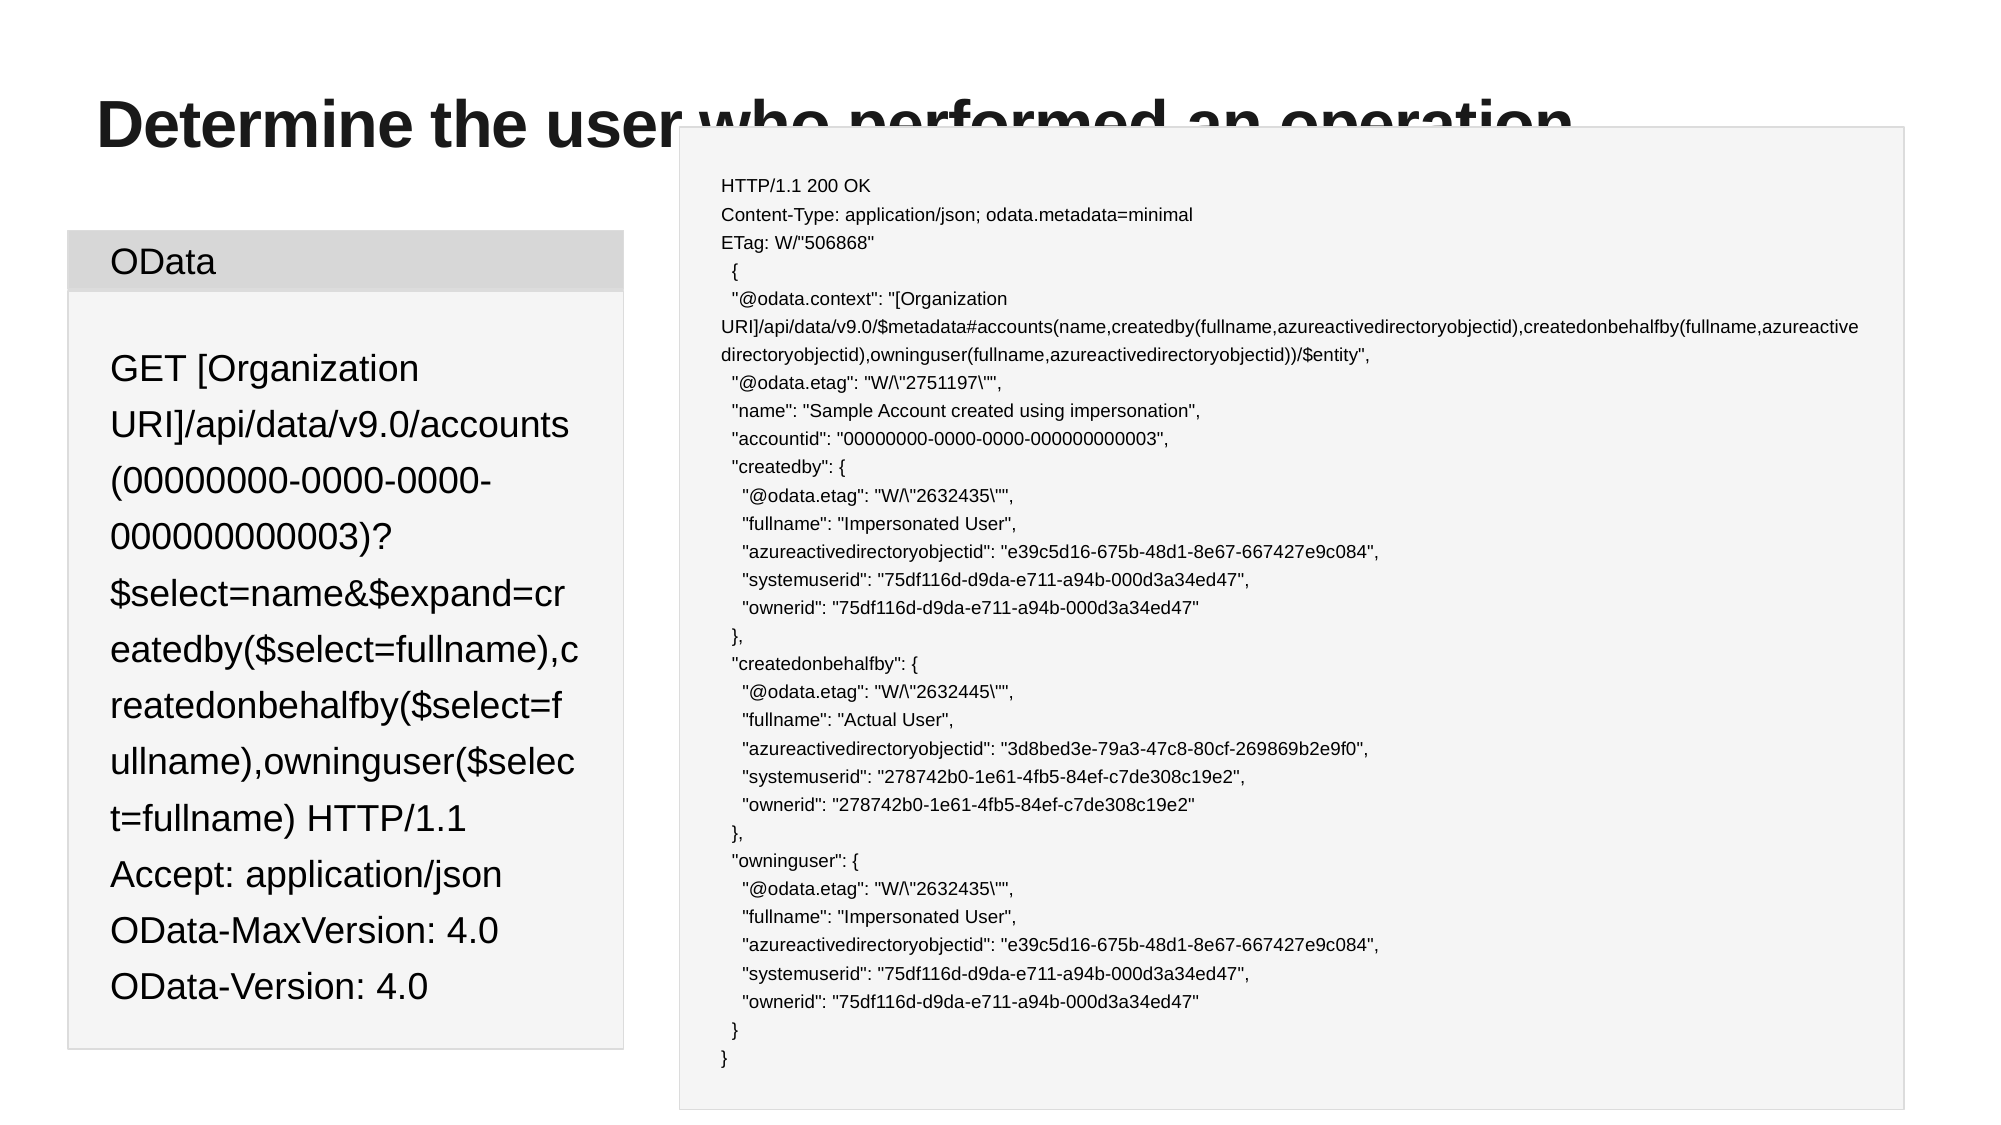

# Determine the user who performed an operation
HTTP/1.1 200 OK
Content-Type: application/json; odata.metadata=minimal
ETag: W/"506868"
  {
  "@odata.context": "[Organization URI]/api/data/v9.0/$metadata#accounts(name,createdby(fullname,azureactivedirectoryobjectid),createdonbehalfby(fullname,azureactivedirectoryobjectid),owninguser(fullname,azureactivedirectoryobjectid))/$entity",
  "@odata.etag": "W/\"2751197\"",
  "name": "Sample Account created using impersonation",
  "accountid": "00000000-0000-0000-000000000003",
  "createdby": {
    "@odata.etag": "W/\"2632435\"",
    "fullname": "Impersonated User",
    "azureactivedirectoryobjectid": "e39c5d16-675b-48d1-8e67-667427e9c084",
    "systemuserid": "75df116d-d9da-e711-a94b-000d3a34ed47",
    "ownerid": "75df116d-d9da-e711-a94b-000d3a34ed47"
  },
  "createdonbehalfby": {
    "@odata.etag": "W/\"2632445\"",
    "fullname": "Actual User",
    "azureactivedirectoryobjectid": "3d8bed3e-79a3-47c8-80cf-269869b2e9f0",
    "systemuserid": "278742b0-1e61-4fb5-84ef-c7de308c19e2",
    "ownerid": "278742b0-1e61-4fb5-84ef-c7de308c19e2"
  },
  "owninguser": {
    "@odata.etag": "W/\"2632435\"",
    "fullname": "Impersonated User",
    "azureactivedirectoryobjectid": "e39c5d16-675b-48d1-8e67-667427e9c084",
    "systemuserid": "75df116d-d9da-e711-a94b-000d3a34ed47",
    "ownerid": "75df116d-d9da-e711-a94b-000d3a34ed47"
  }
}
OData
GET [Organization URI]/api/data/v9.0/accounts(00000000-0000-0000-000000000003)?$select=name&$expand=createdby($select=fullname),createdonbehalfby($select=fullname),owninguser($select=fullname) HTTP/1.1
Accept: application/json
OData-MaxVersion: 4.0
OData-Version: 4.0